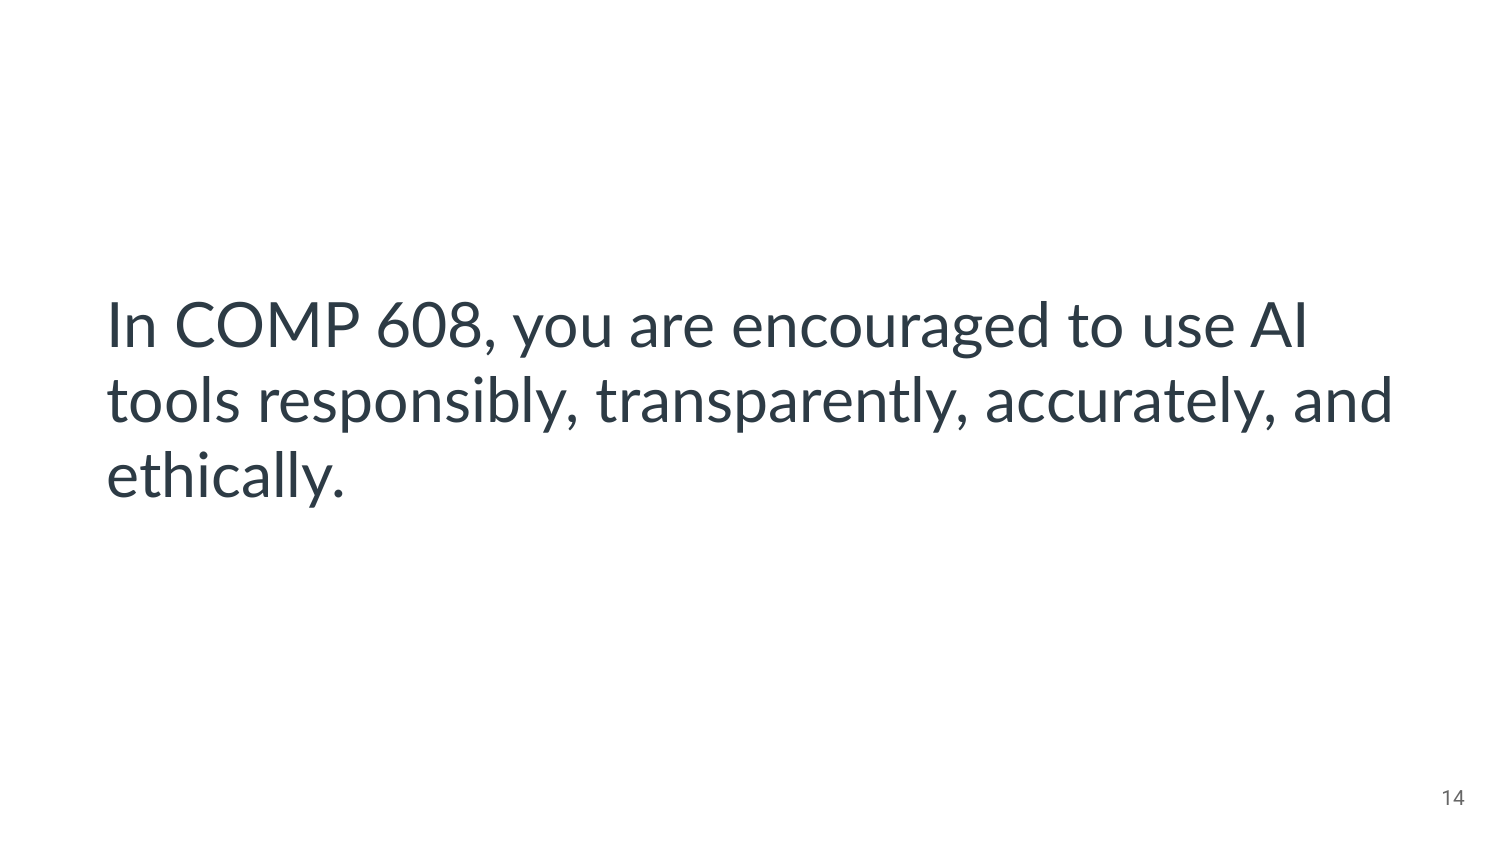

In COMP 608, you are encouraged to use AI tools responsibly, transparently, accurately, and ethically.
14